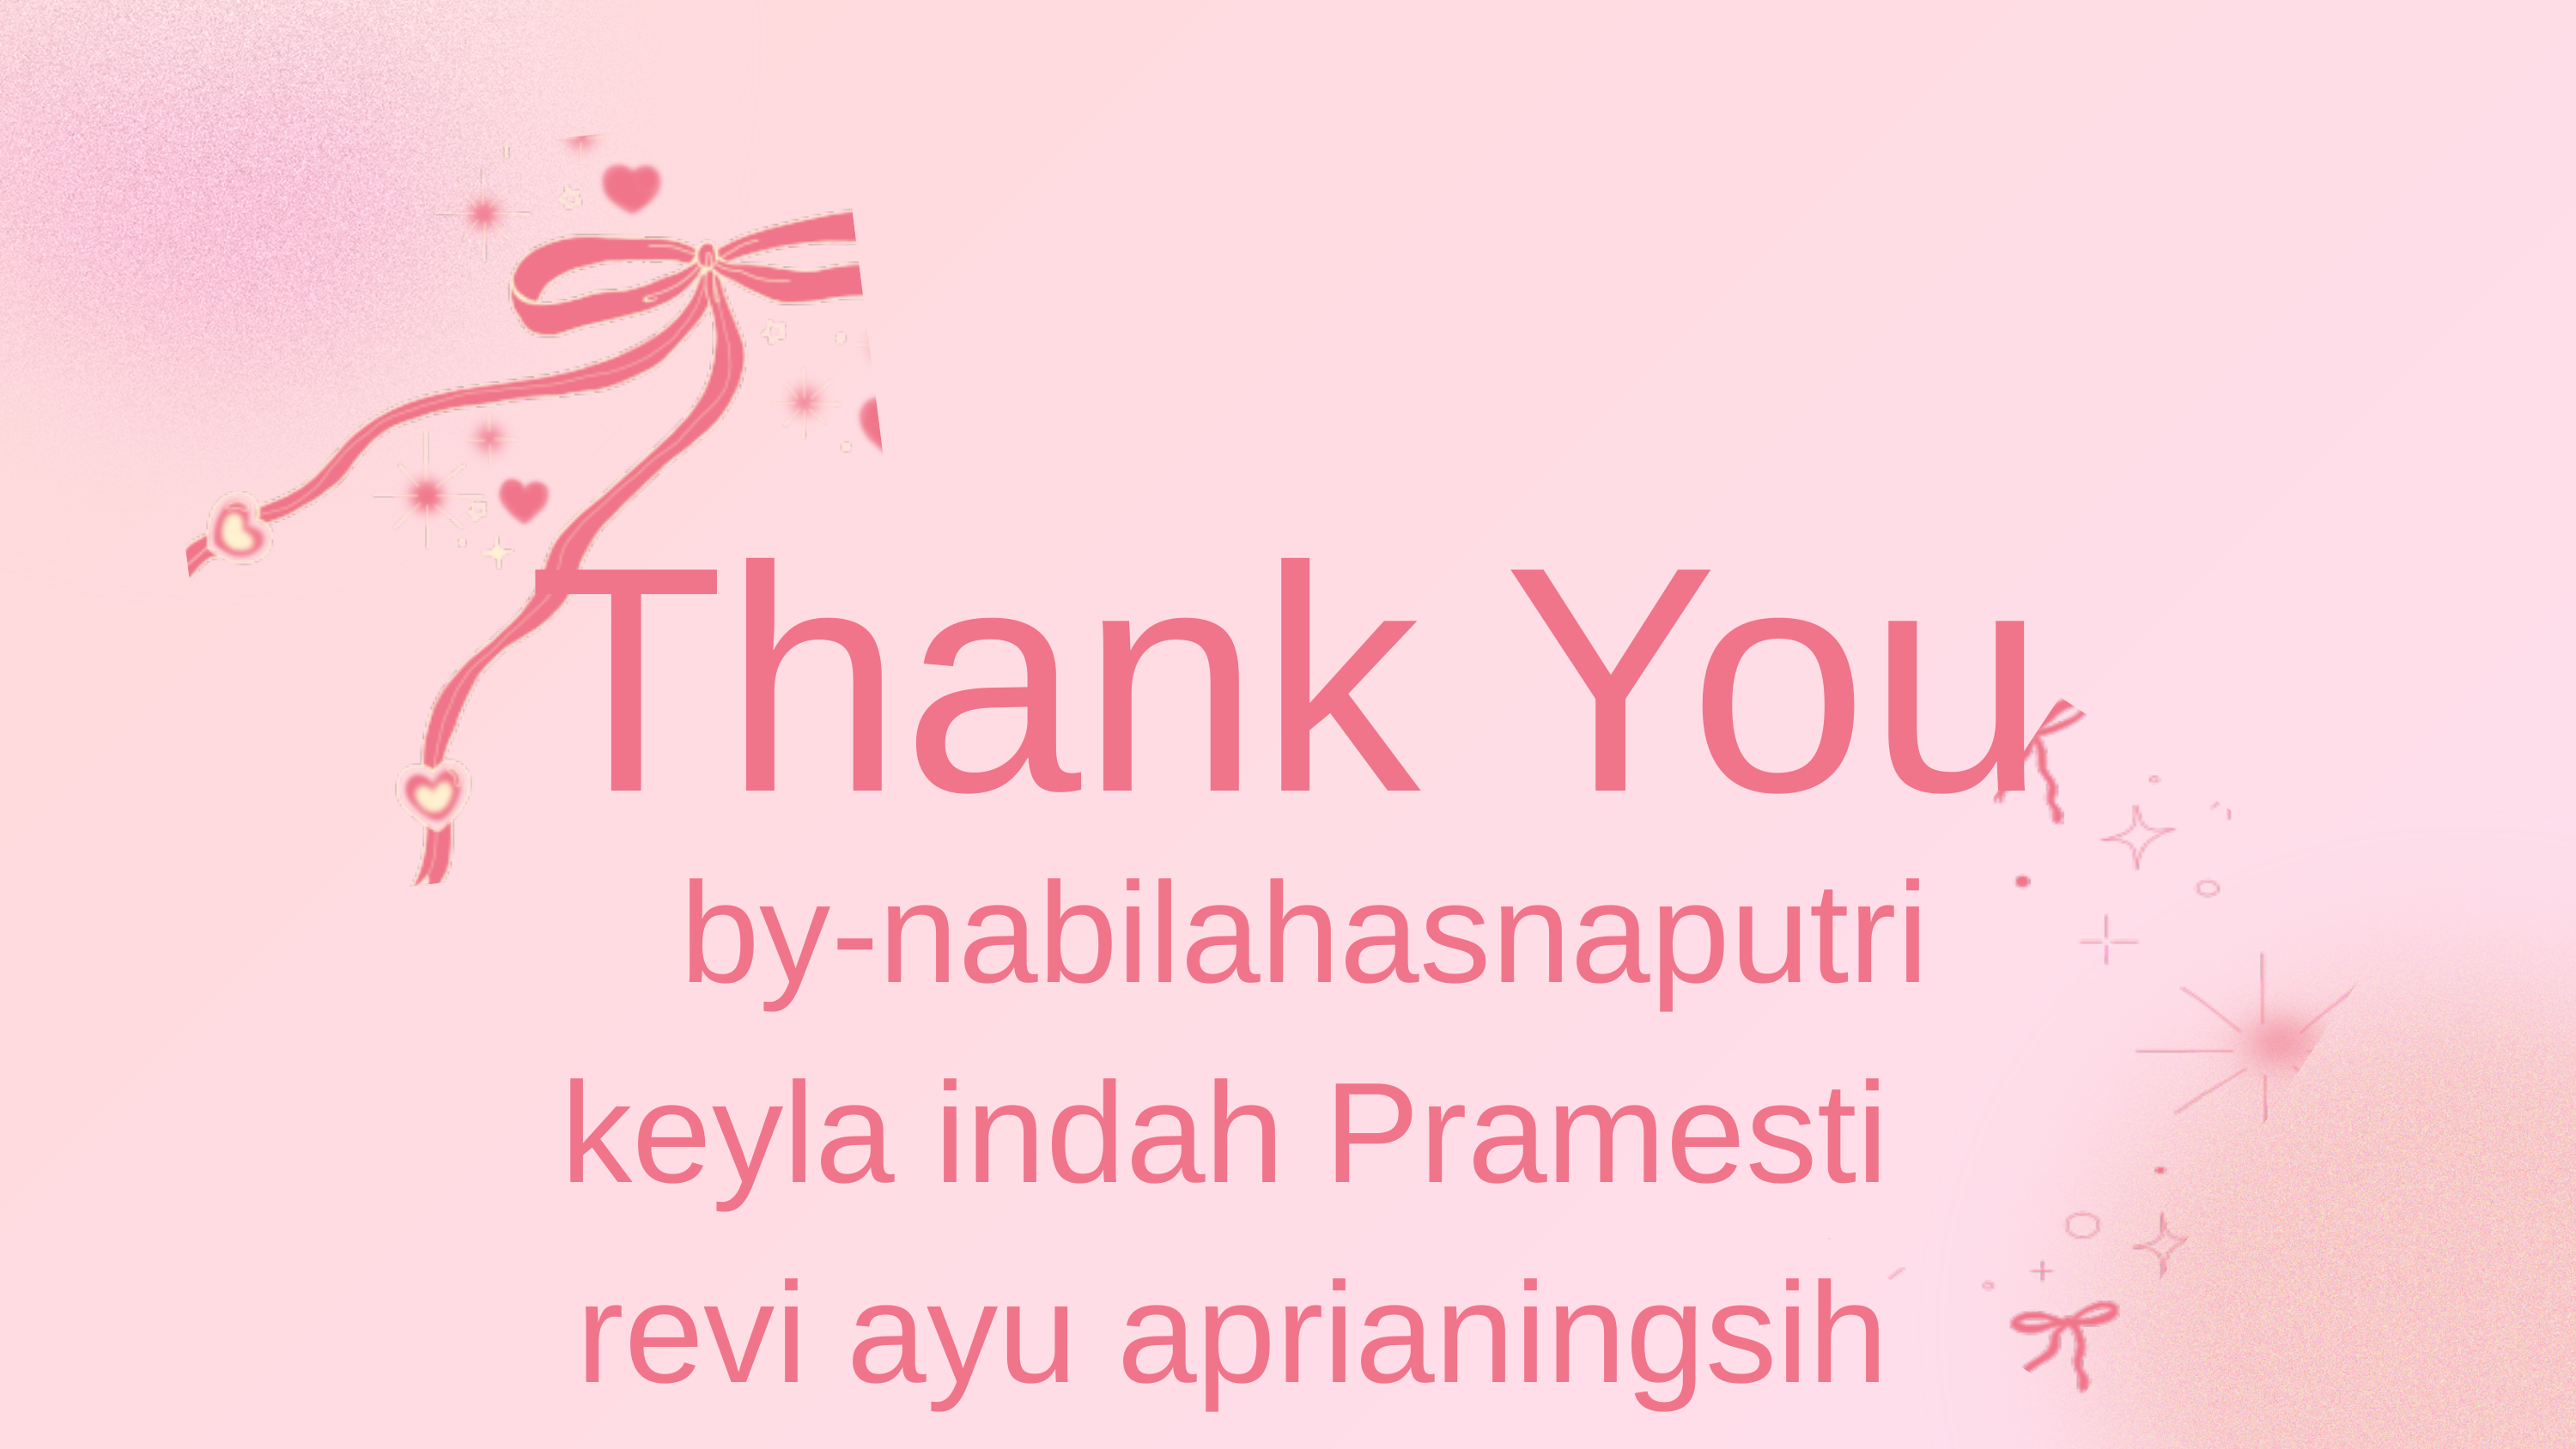

Thank You

by-nabilahasnaputri
keyla indah Pramesti
revi ayu aprianingsih